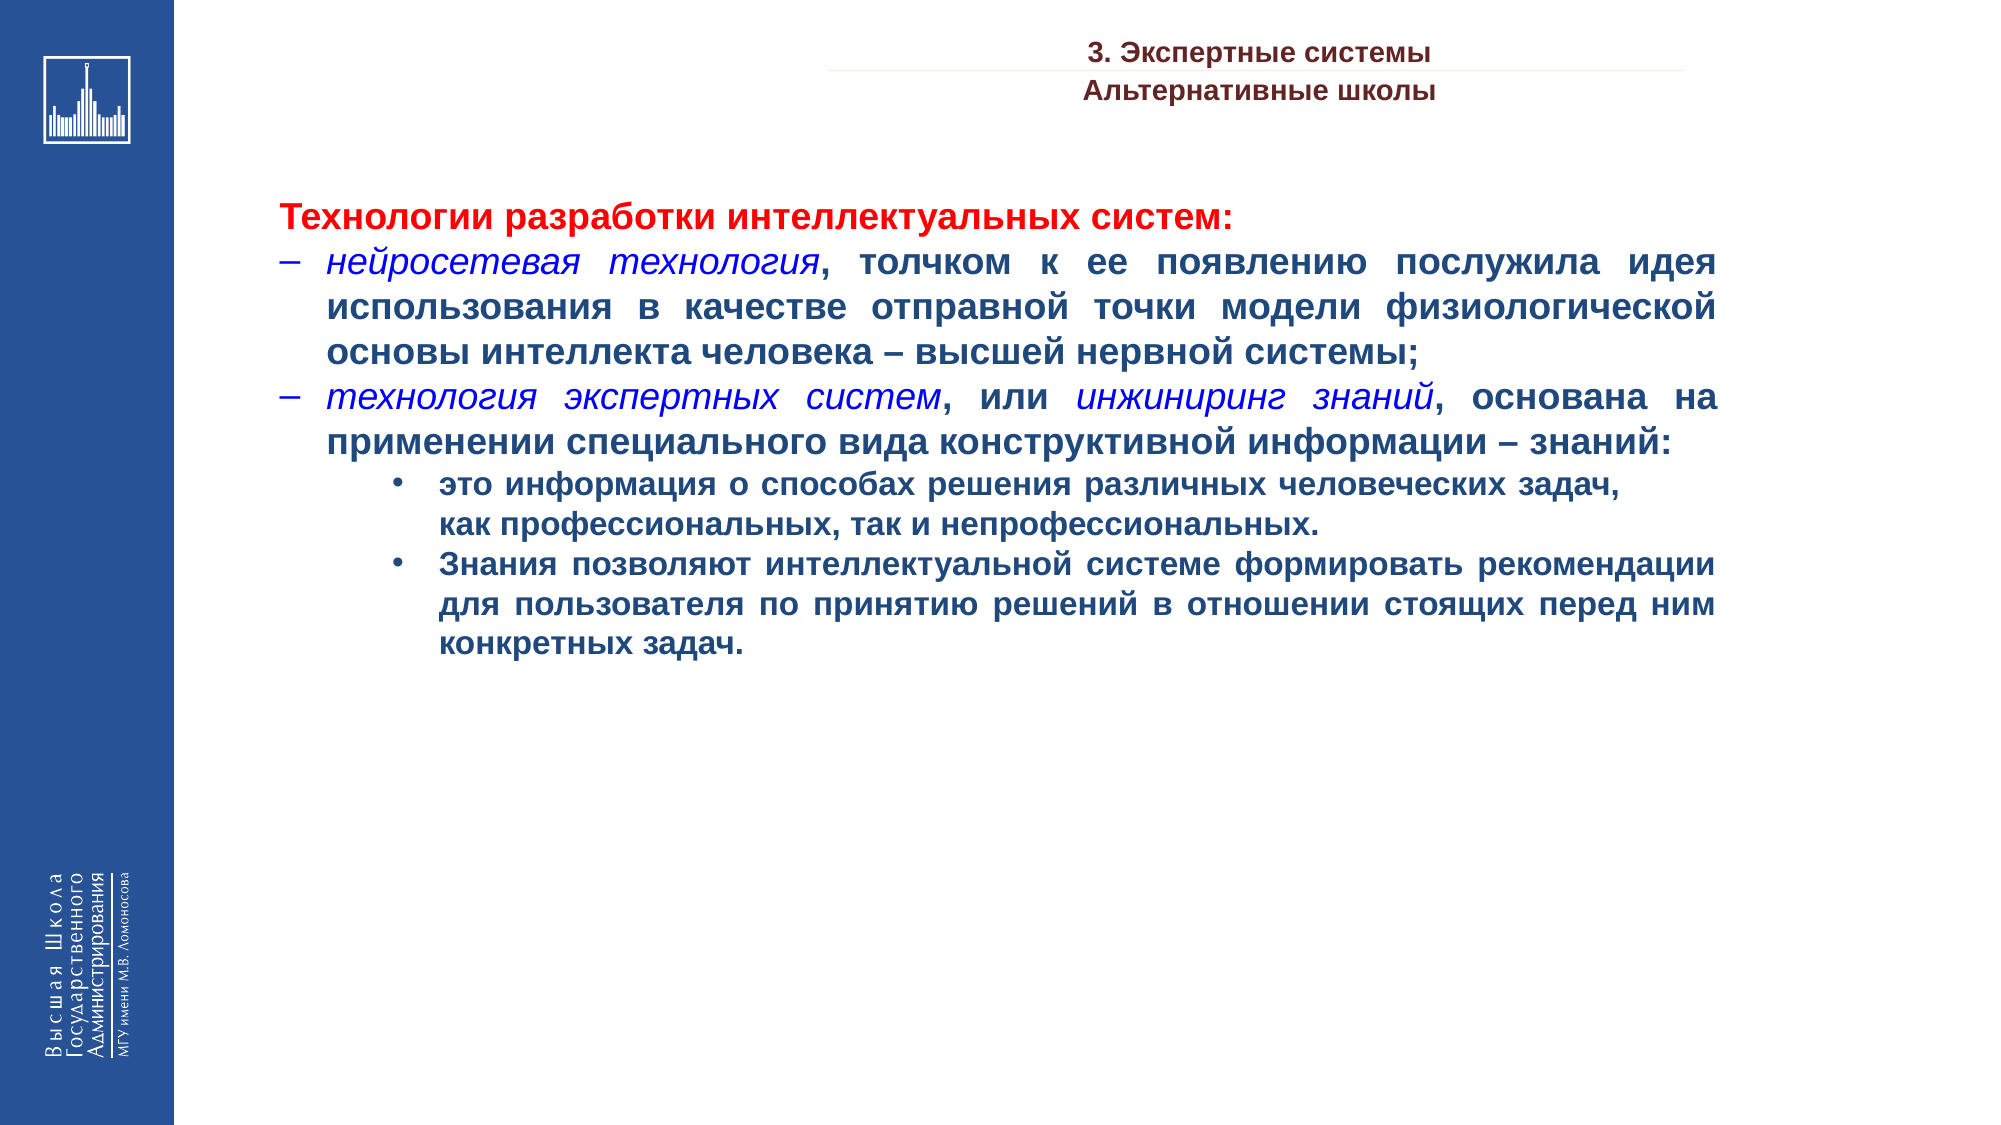

3. Экспертные системы
_________________________________________________________________________________________________________________________________________________________________________________________________________________________________________________________________________________________________________________________________________________________________________________________________________________________________________________________________________________________________________________________________________________________________________________________________________________________________________________________________________________________________________________________________________________________________________________________________________________________________________________________________________________________________
Альтернативные школы
Технологии разработки интеллектуальных систем:
нейросетевая технология, толчком к ее появлению послужила идея использования в качестве отправной точки модели физиологической основы интеллекта человека – высшей нервной системы;
технология экспертных систем, или инжиниринг знаний, основана на применении специального вида конструктивной информации – знаний:
это информация о способах решения различных человеческих задач,	      как профессиональных, так и непрофессиональных.
Знания позволяют интеллектуальной системе формировать рекомендации для пользователя по принятию решений в отношении стоящих перед ним конкретных задач.